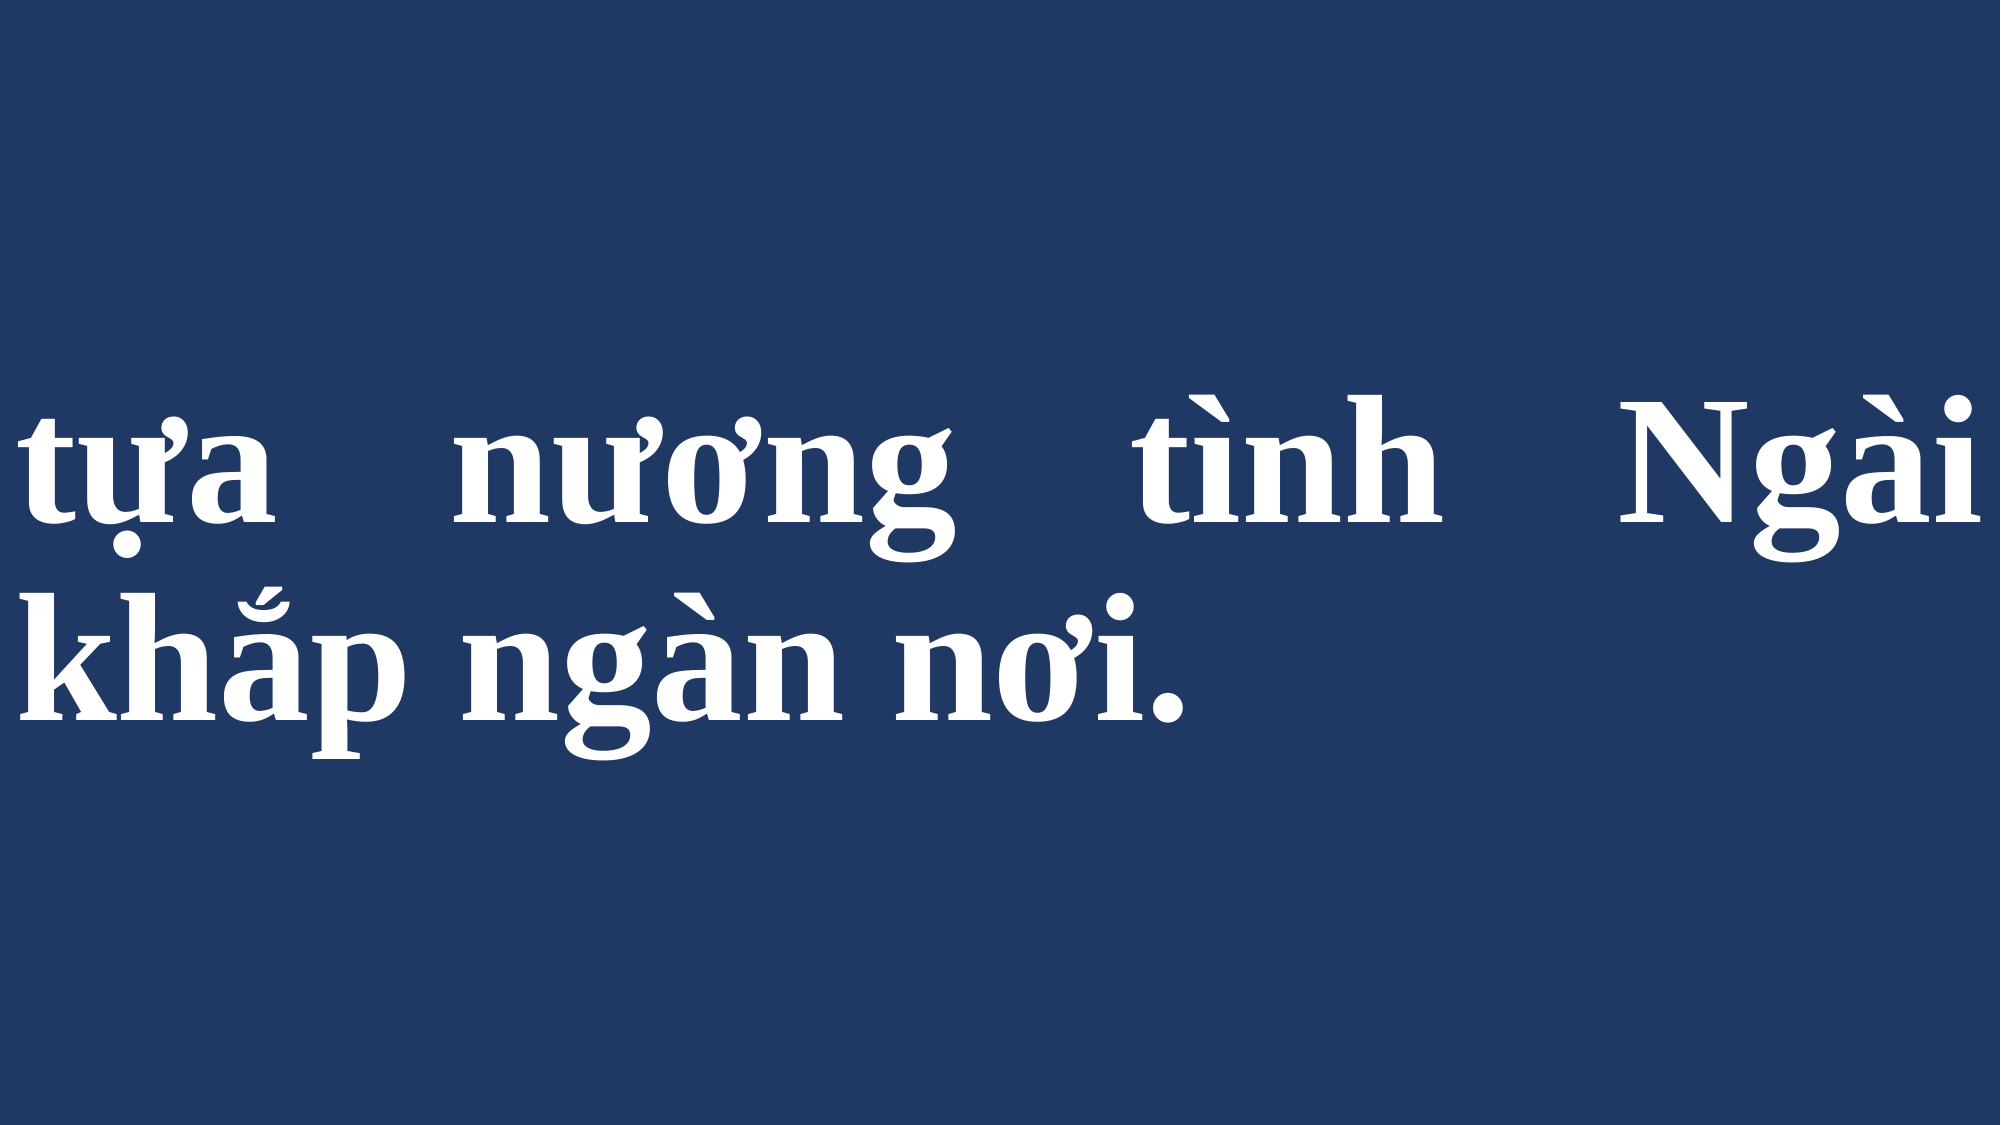

# tựa nương tình Ngài khắp ngàn nơi.